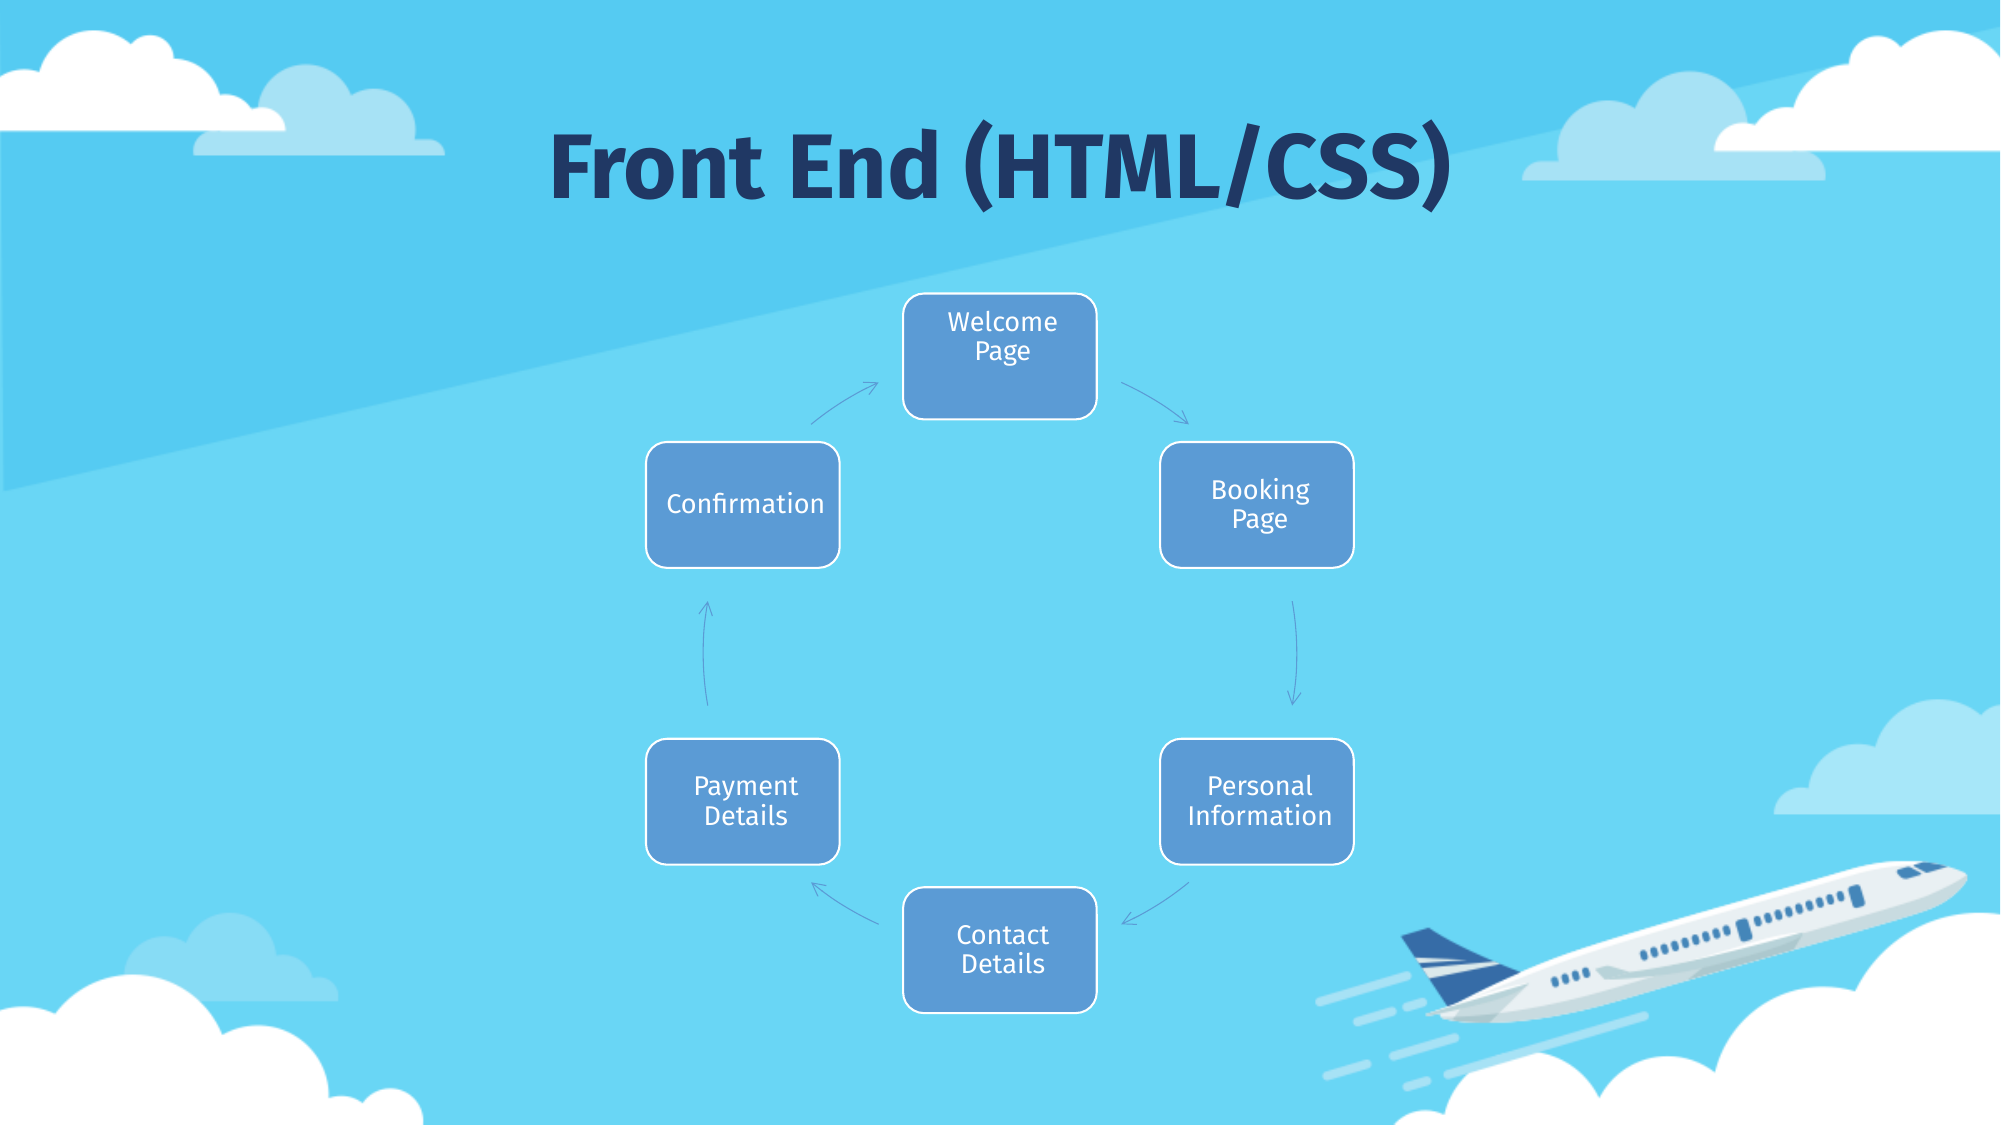

# Front End (HTML/CSS)
Welcome Page

Booking Page
Personal Information
Contact Details
Payment Details
Confirmation